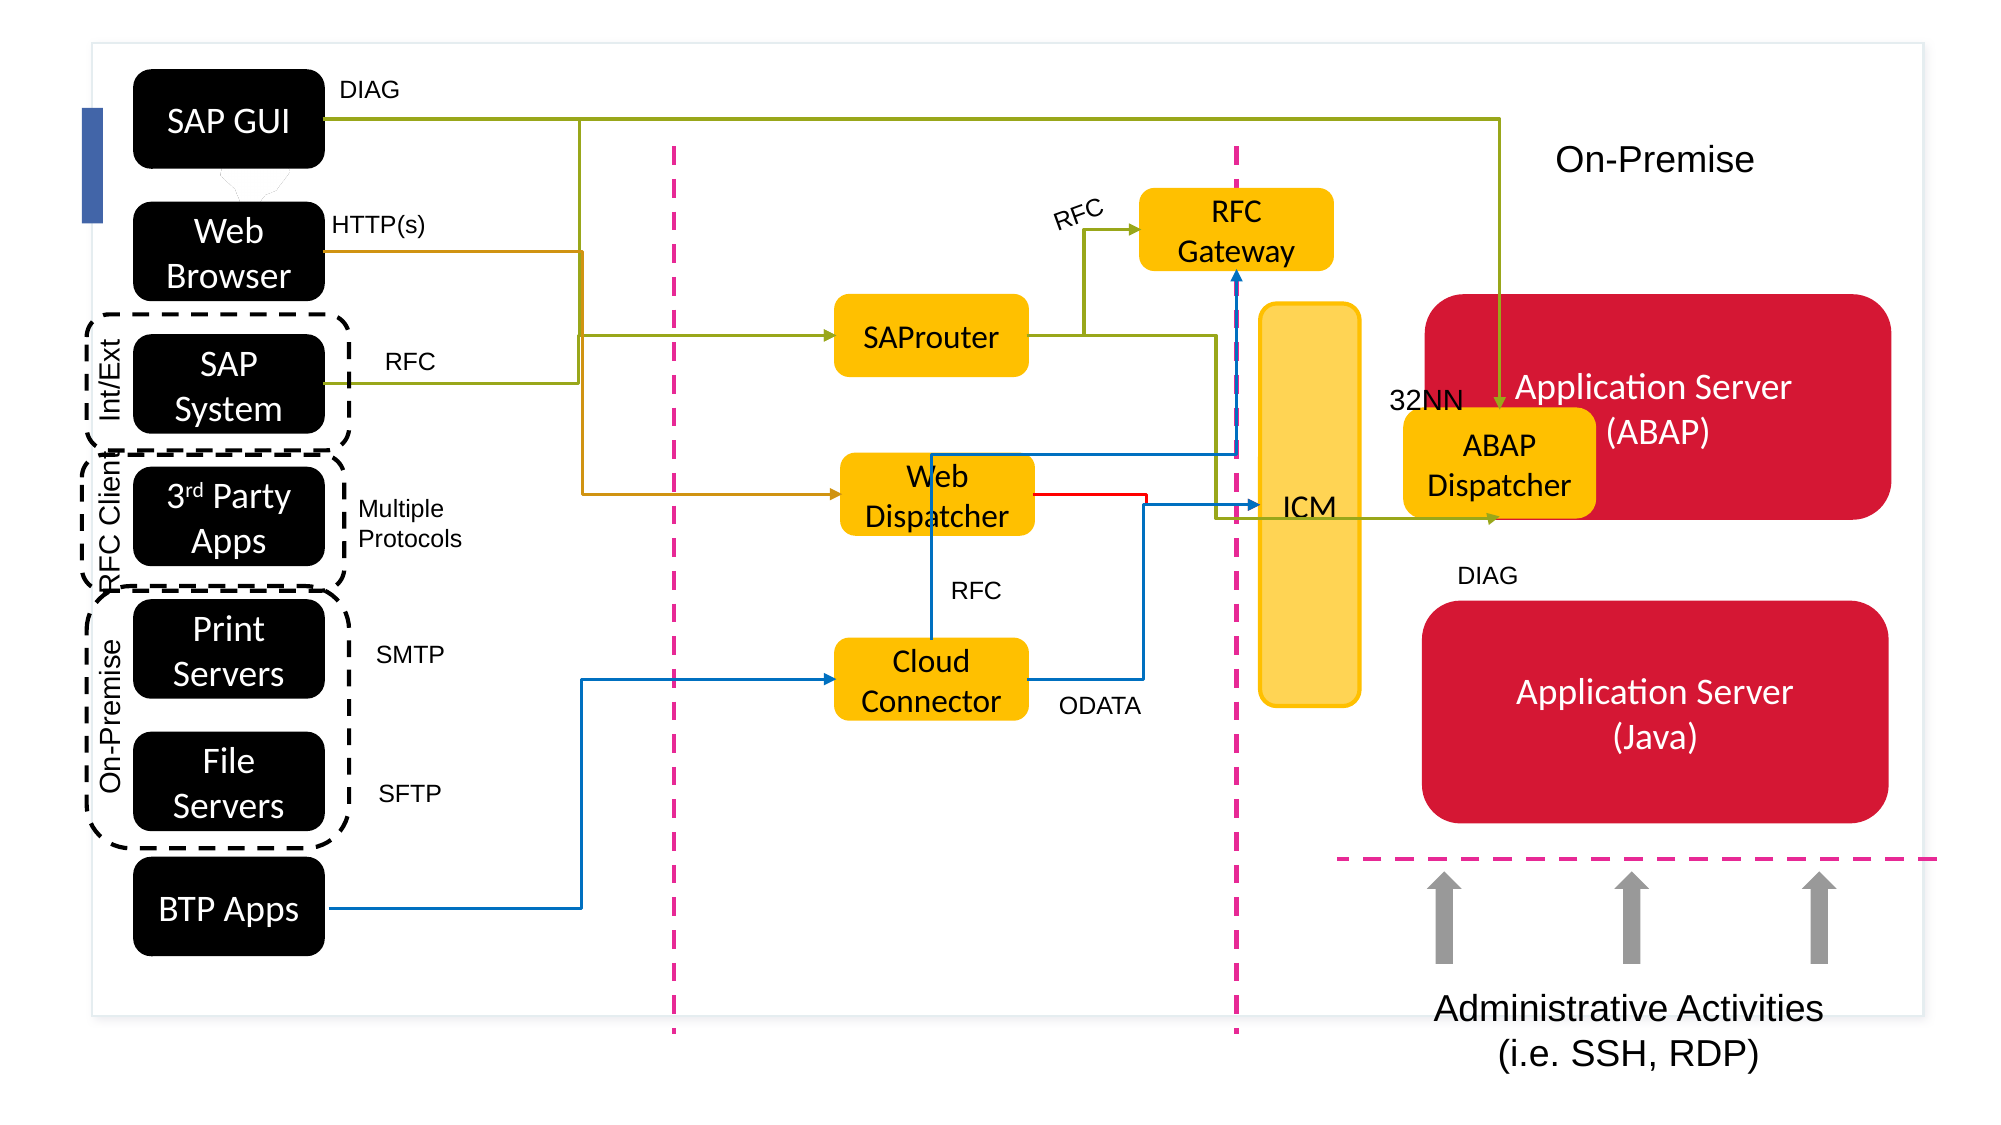

DIAG
SAP GUI

On-Premise
RFC
RFC Gateway
HTTP(s)
Web Browser
SAProuter
Application Server
(ABAP)
ICM

SAP System
RFC
Int/Ext
32NN
ABAP Dispatcher

Web Dispatcher
3rd Party Apps
Multiple
Protocols
RFC Client

DIAG
RFC

Print Servers
Application Server
(Java)
SMTP
Cloud Connector
ODATA
On-Premise
File Servers
SFTP
BTP Apps

Administrative Activities
(i.e. SSH, RDP)